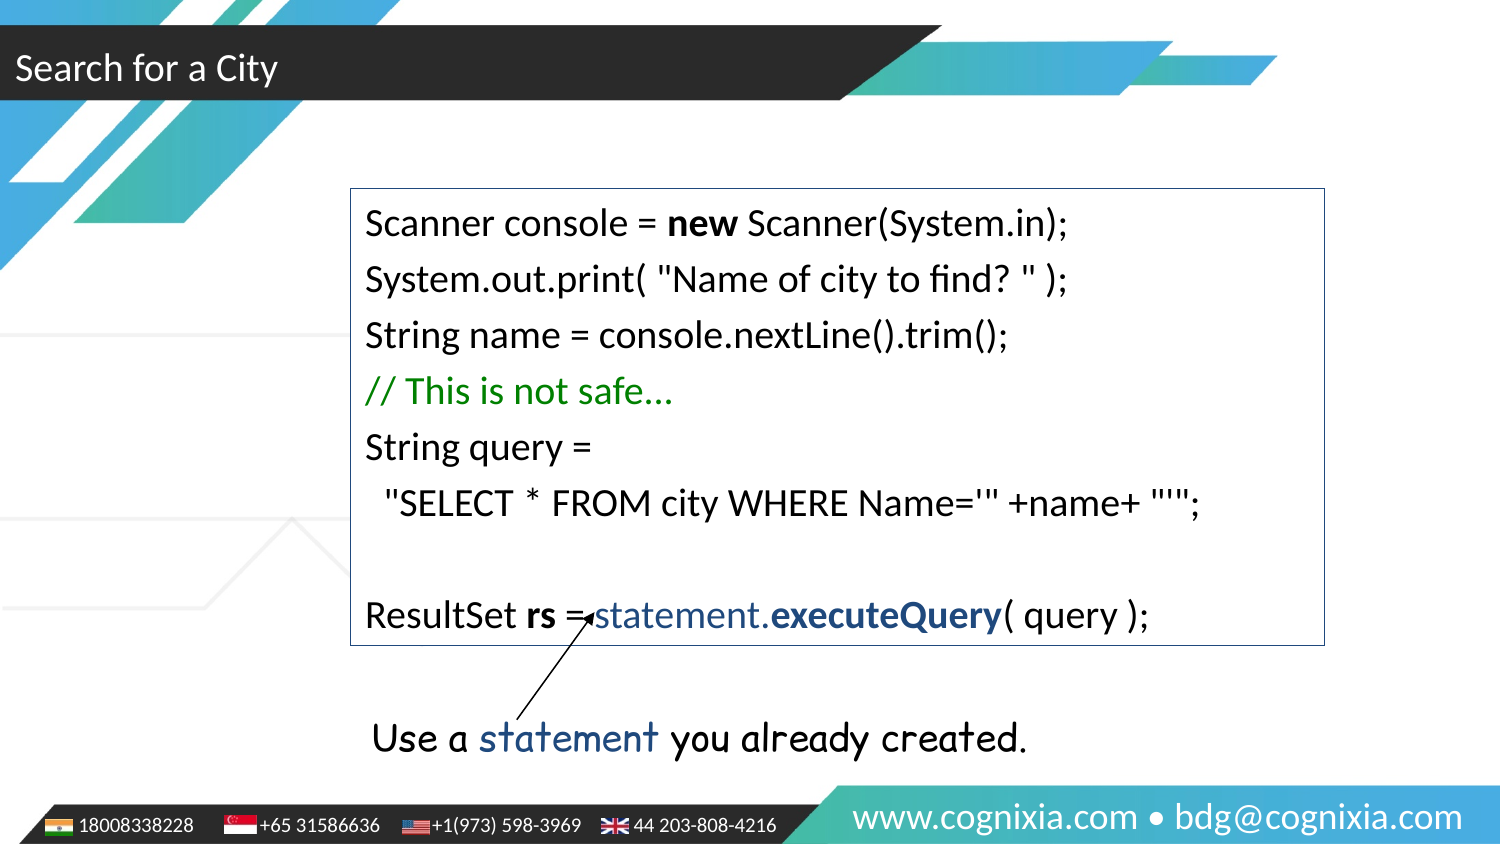

Search for a City
Scanner console = new Scanner(System.in);
System.out.print( "Name of city to find? " );
String name = console.nextLine().trim();
// This is not safe...
String query =
  "SELECT * FROM city WHERE Name='" +name+ "'";

ResultSet rs = statement.executeQuery( query );

Use a statement you already created.